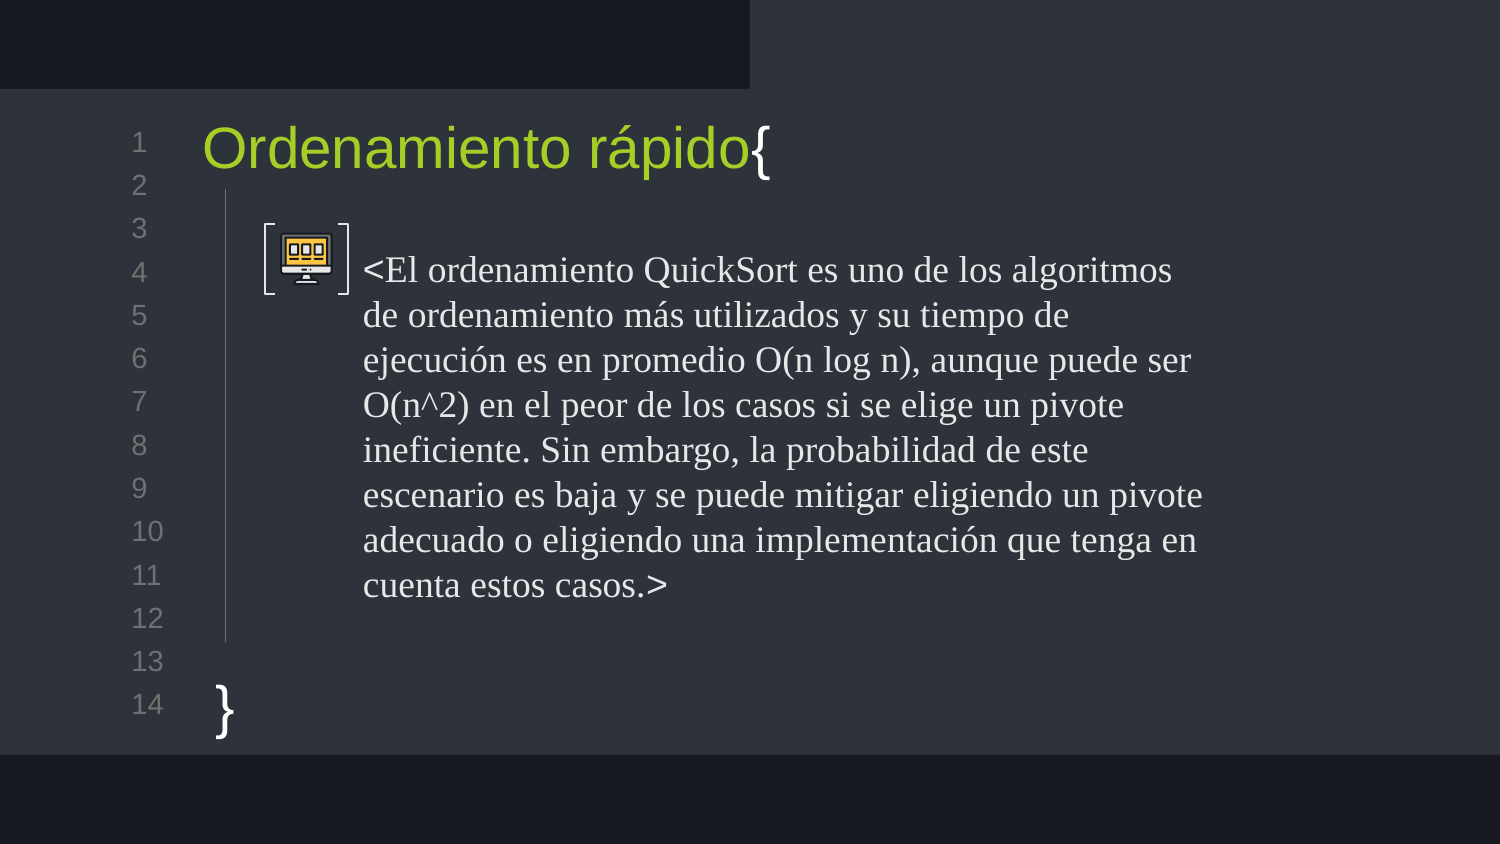

# Ordenamiento rápido{
}
<El ordenamiento QuickSort es uno de los algoritmos de ordenamiento más utilizados y su tiempo de ejecución es en promedio O(n log n), aunque puede ser O(n^2) en el peor de los casos si se elige un pivote ineficiente. Sin embargo, la probabilidad de este escenario es baja y se puede mitigar eligiendo un pivote adecuado o eligiendo una implementación que tenga en cuenta estos casos.>